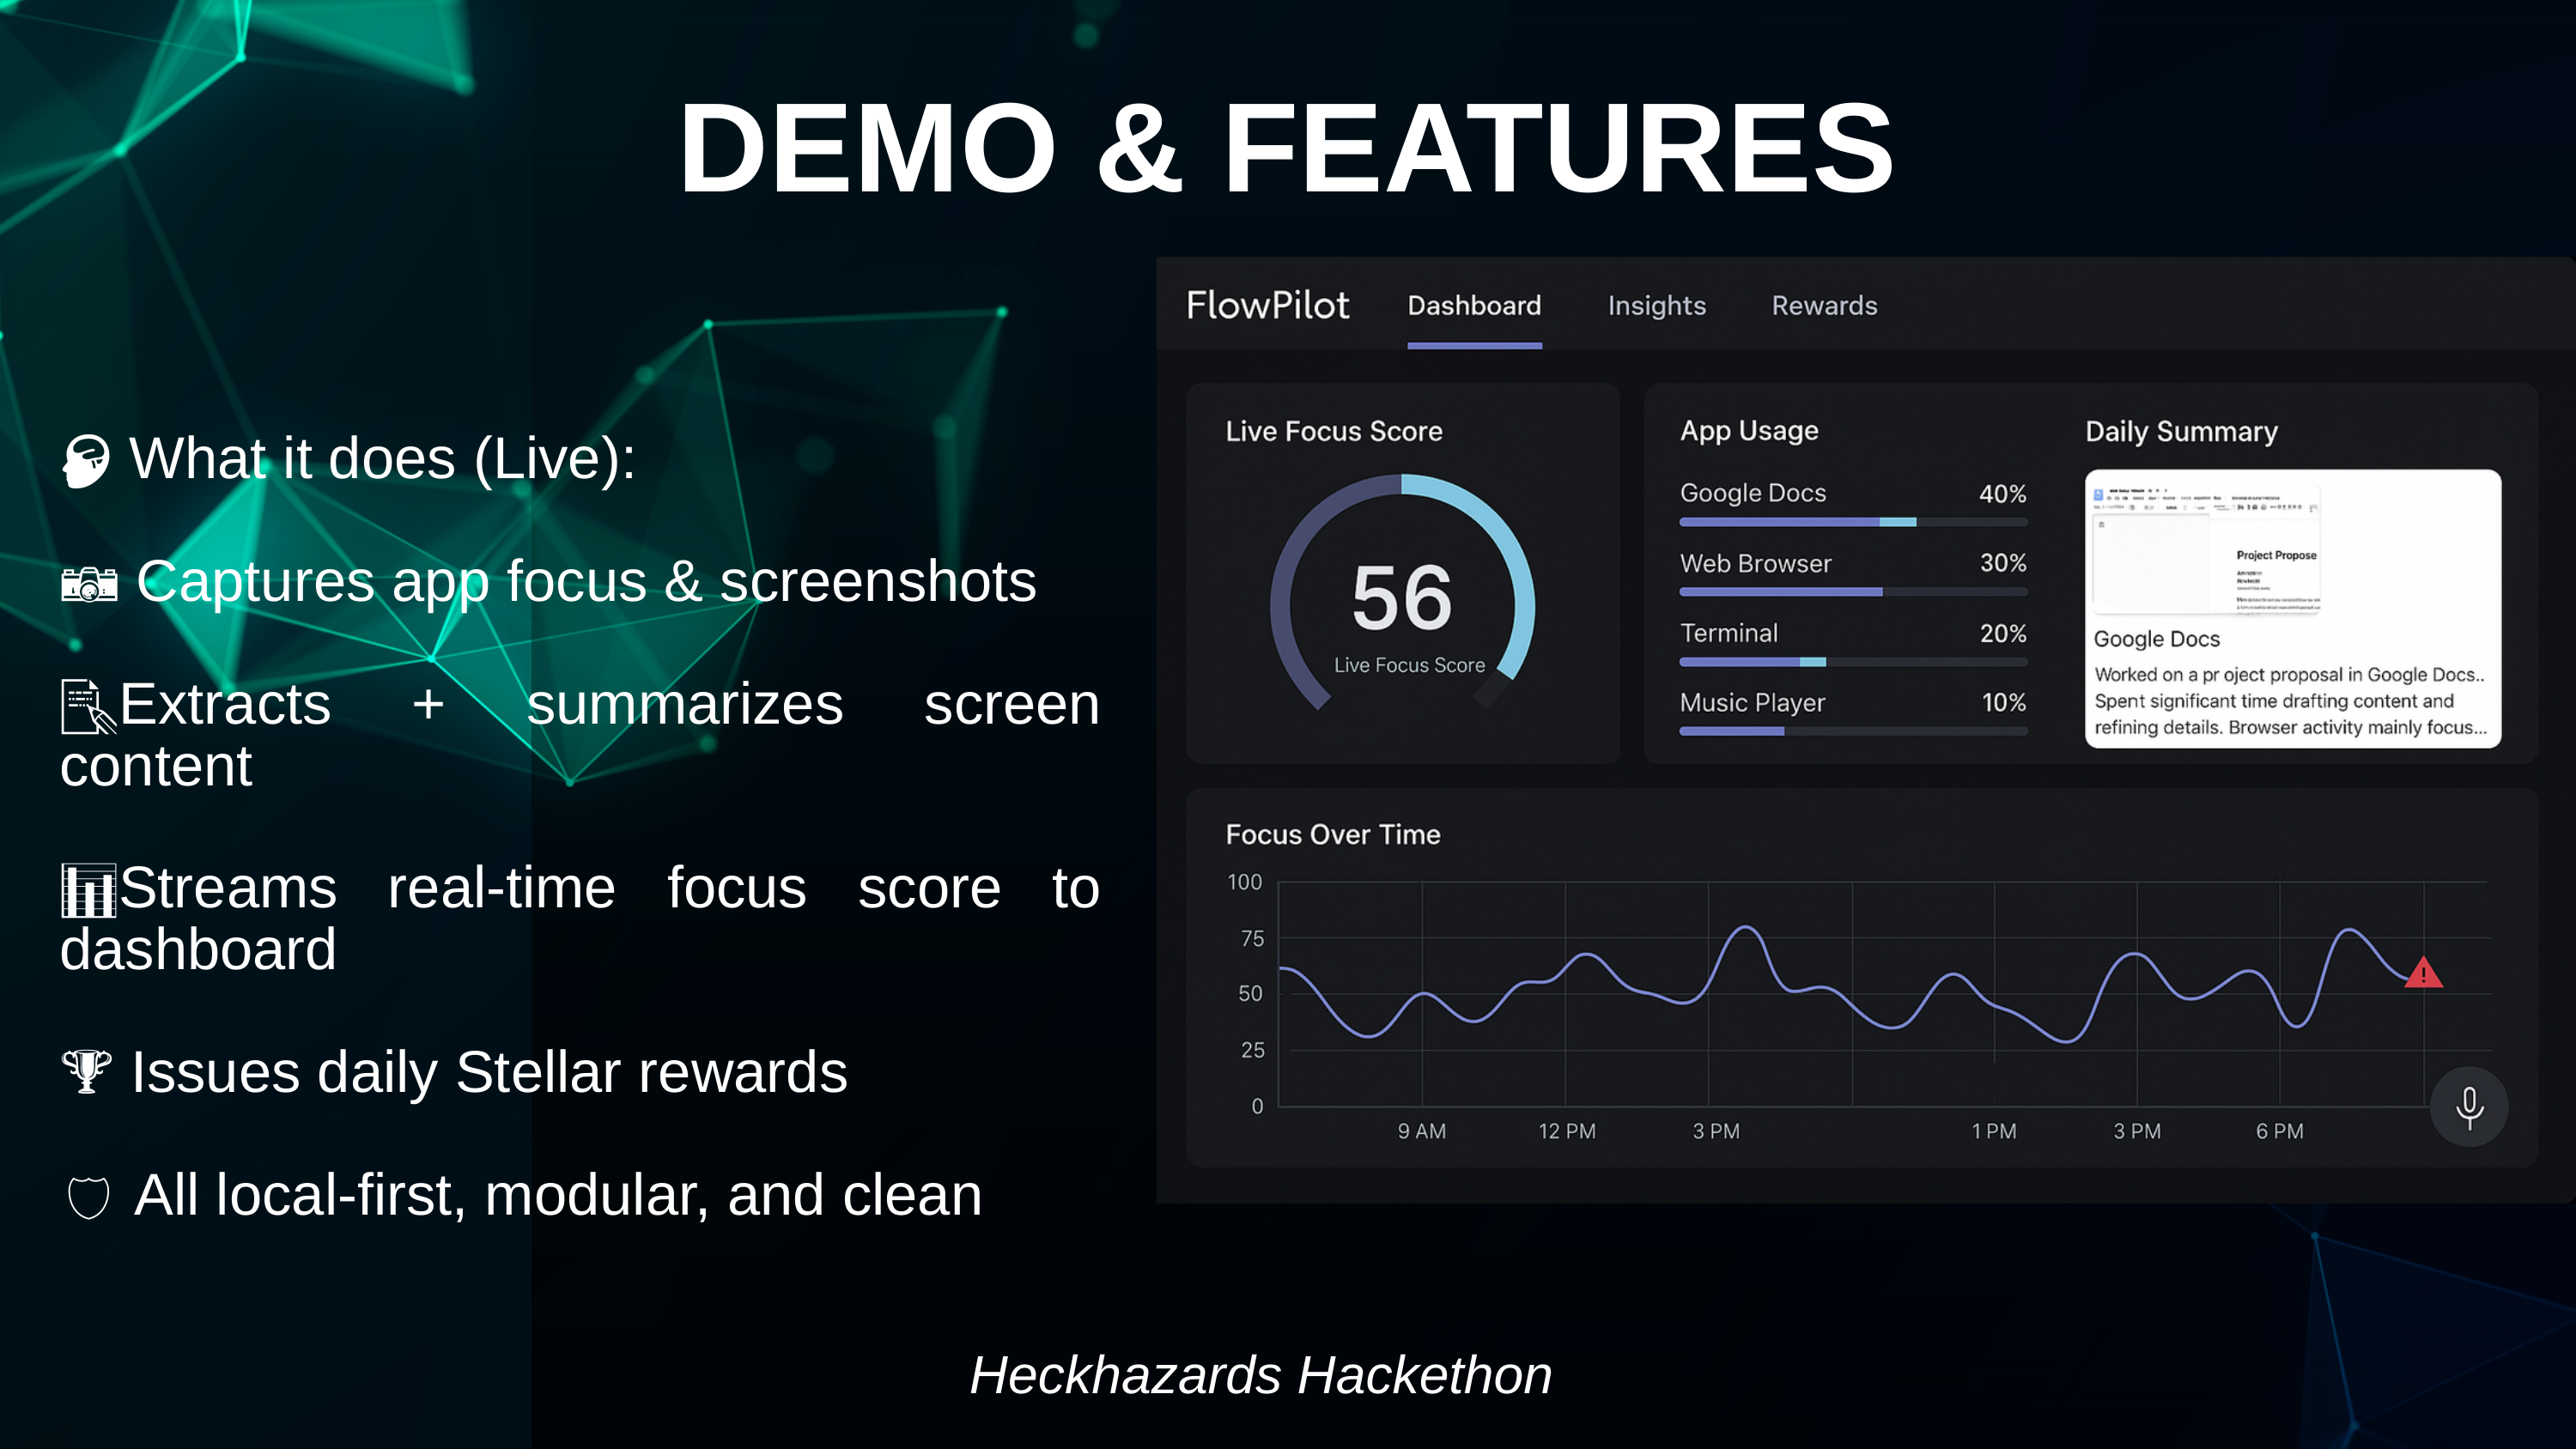

DEMO & FEATURES

🧠 What it does (Live):

📷 Captures app focus & screenshots

📝Extracts + summarizes screen content

📊Streams real-time focus score to dashboard

🏆 Issues daily Stellar rewards

🛡️ All local-first, modular, and clean
Heckhazards Hackethon